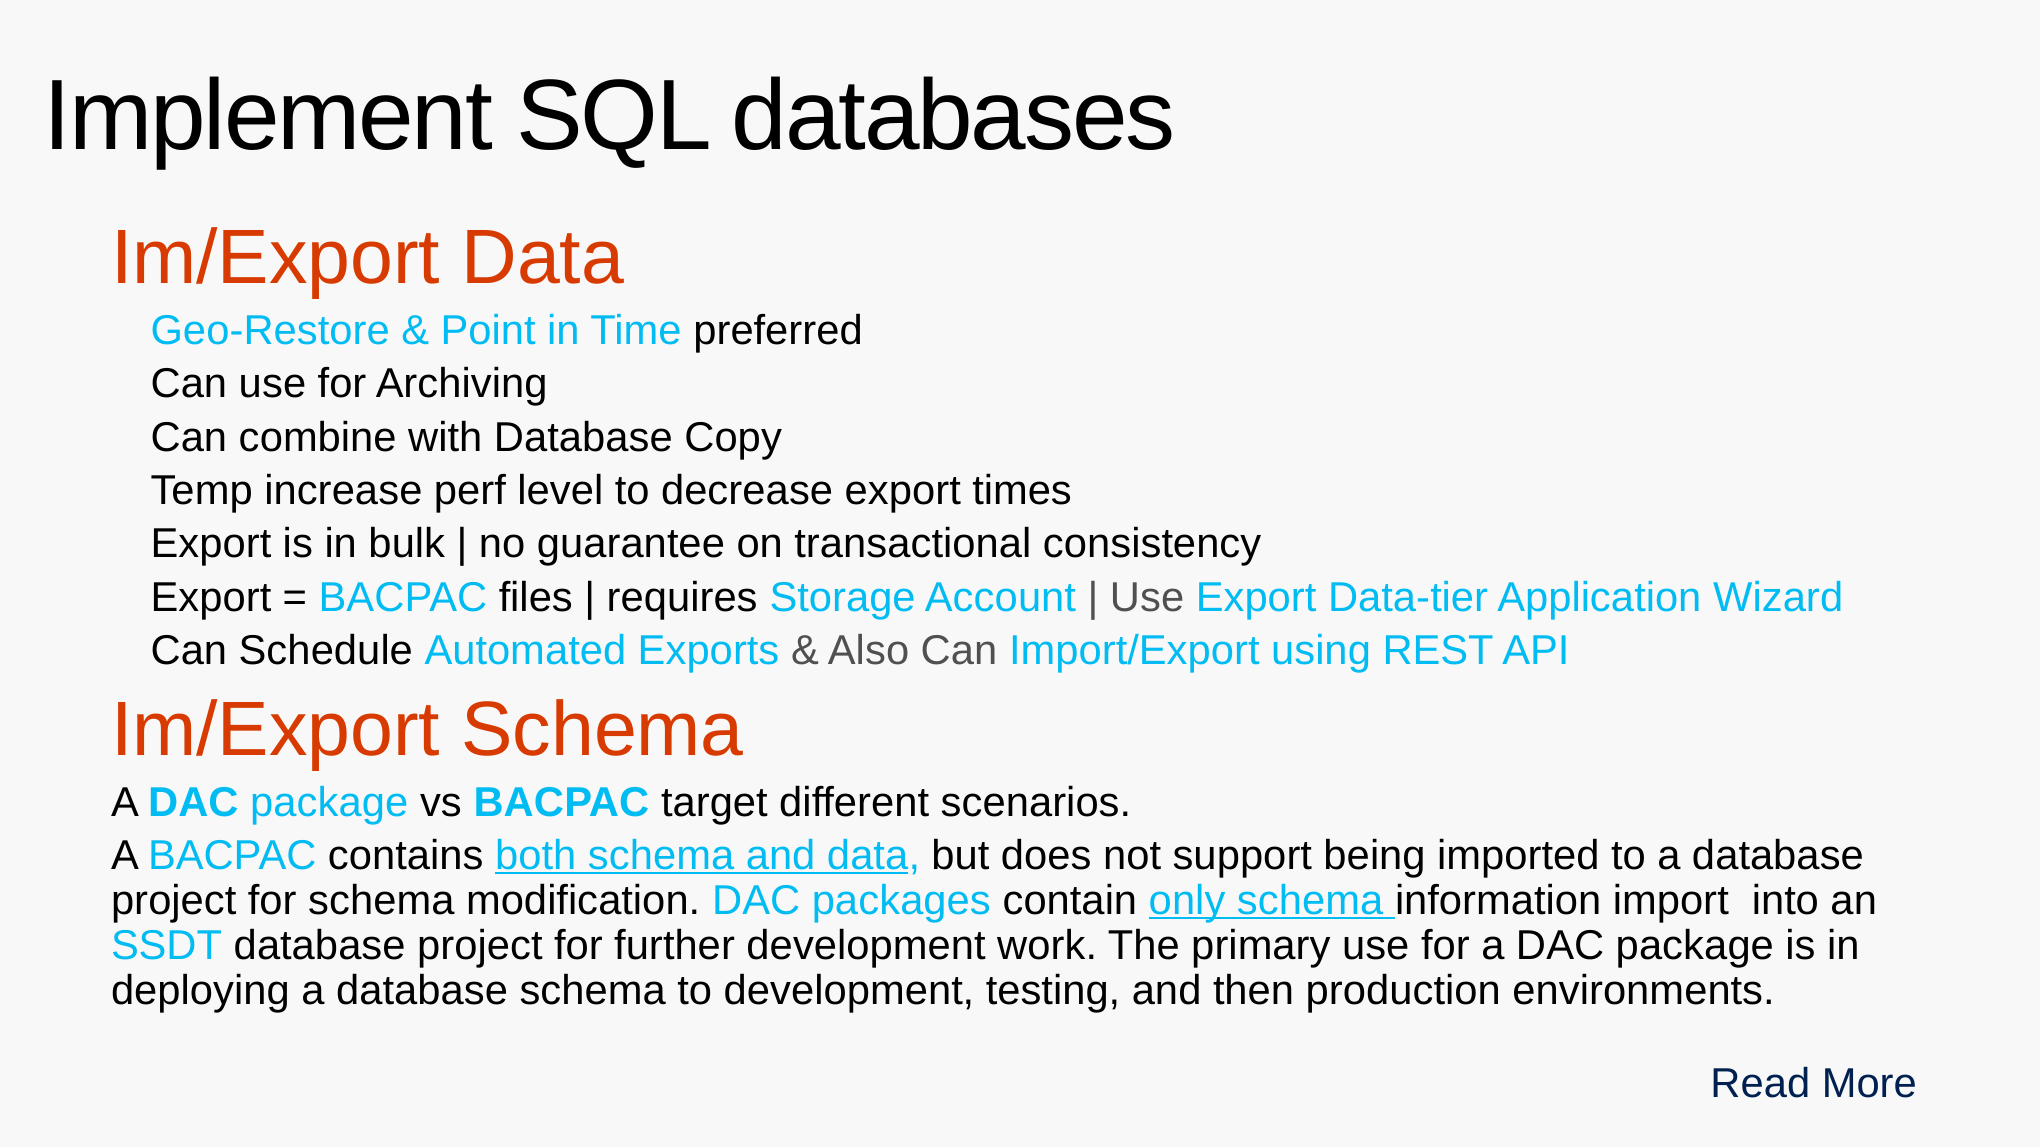

# Implement SQL databases
Im/Export Data
Geo-Restore & Point in Time preferred
Can use for Archiving
Can combine with Database Copy
Temp increase perf level to decrease export times
Export is in bulk | no guarantee on transactional consistency
Export = BACPAC files | requires Storage Account | Use Export Data-tier Application Wizard
Can Schedule Automated Exports & Also Can Import/Export using REST API
Im/Export Schema
A DAC package vs BACPAC target different scenarios.
A BACPAC contains both schema and data, but does not support being imported to a database project for schema modification. DAC packages contain only schema information import  into an SSDT database project for further development work. The primary use for a DAC package is in deploying a database schema to development, testing, and then production environments.

Read More